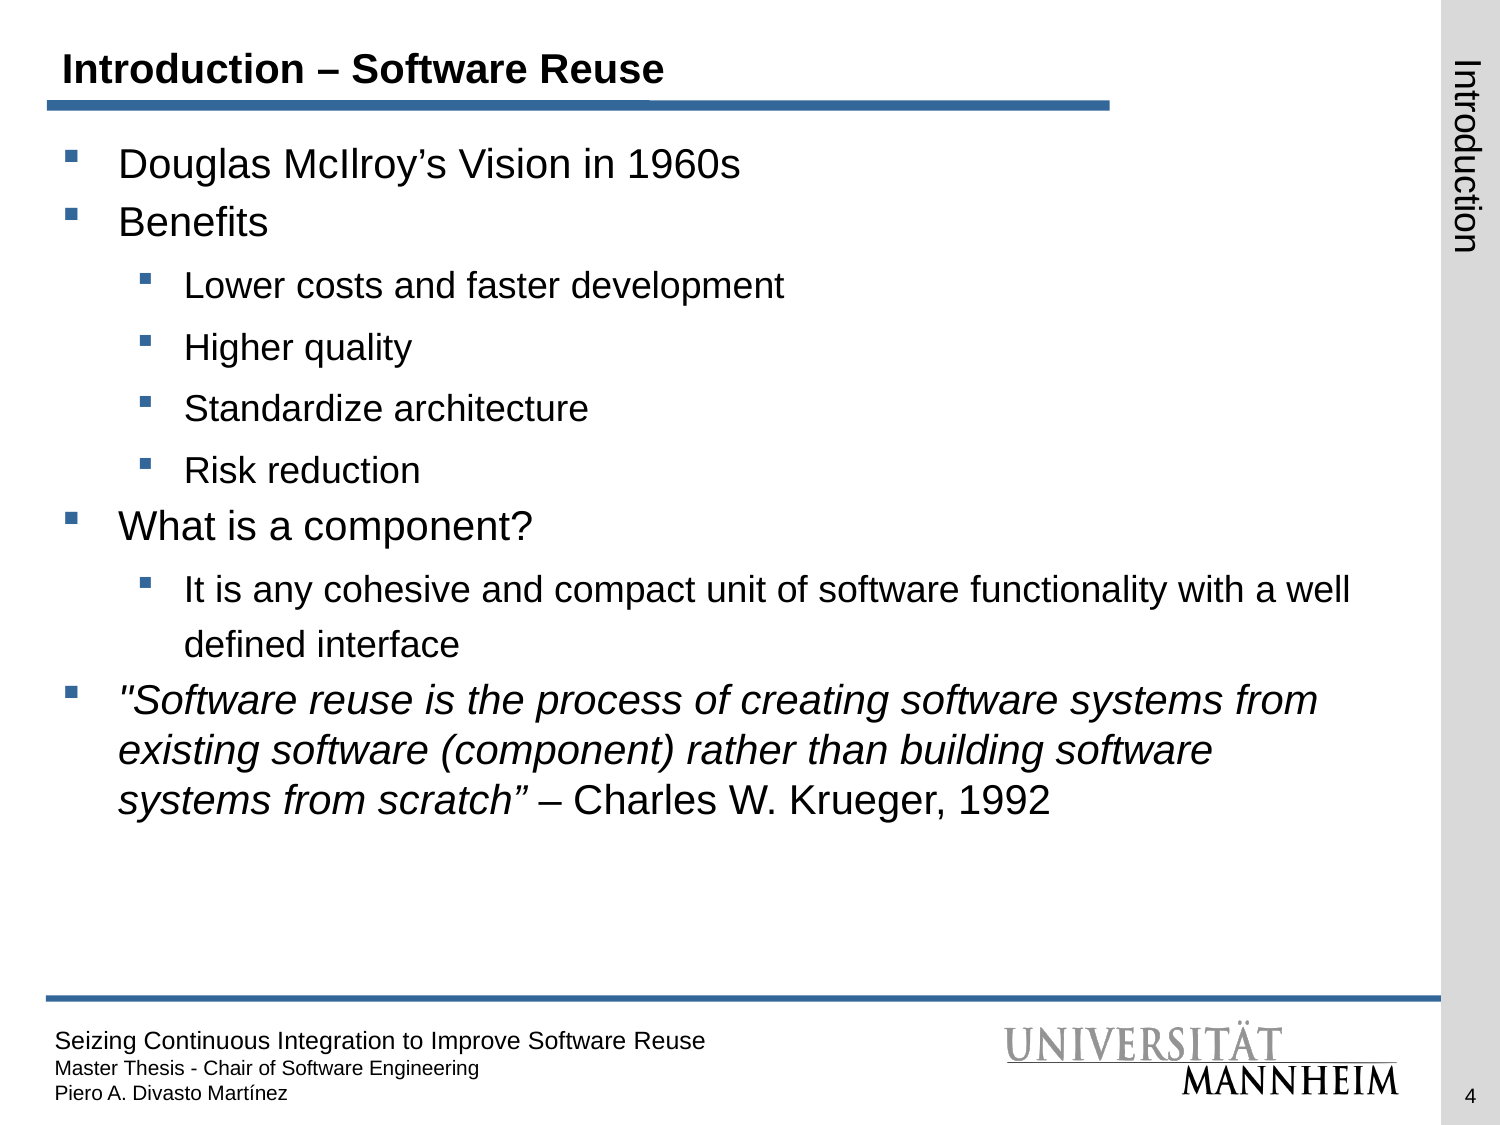

# Introduction – Software Reuse
Douglas McIlroy’s Vision in 1960s
Benefits
Lower costs and faster development
Higher quality
Standardize architecture
Risk reduction
What is a component?
It is any cohesive and compact unit of software functionality with a well defined interface
"Software reuse is the process of creating software systems from existing software (component) rather than building software systems from scratch” – Charles W. Krueger, 1992
Introduction
4